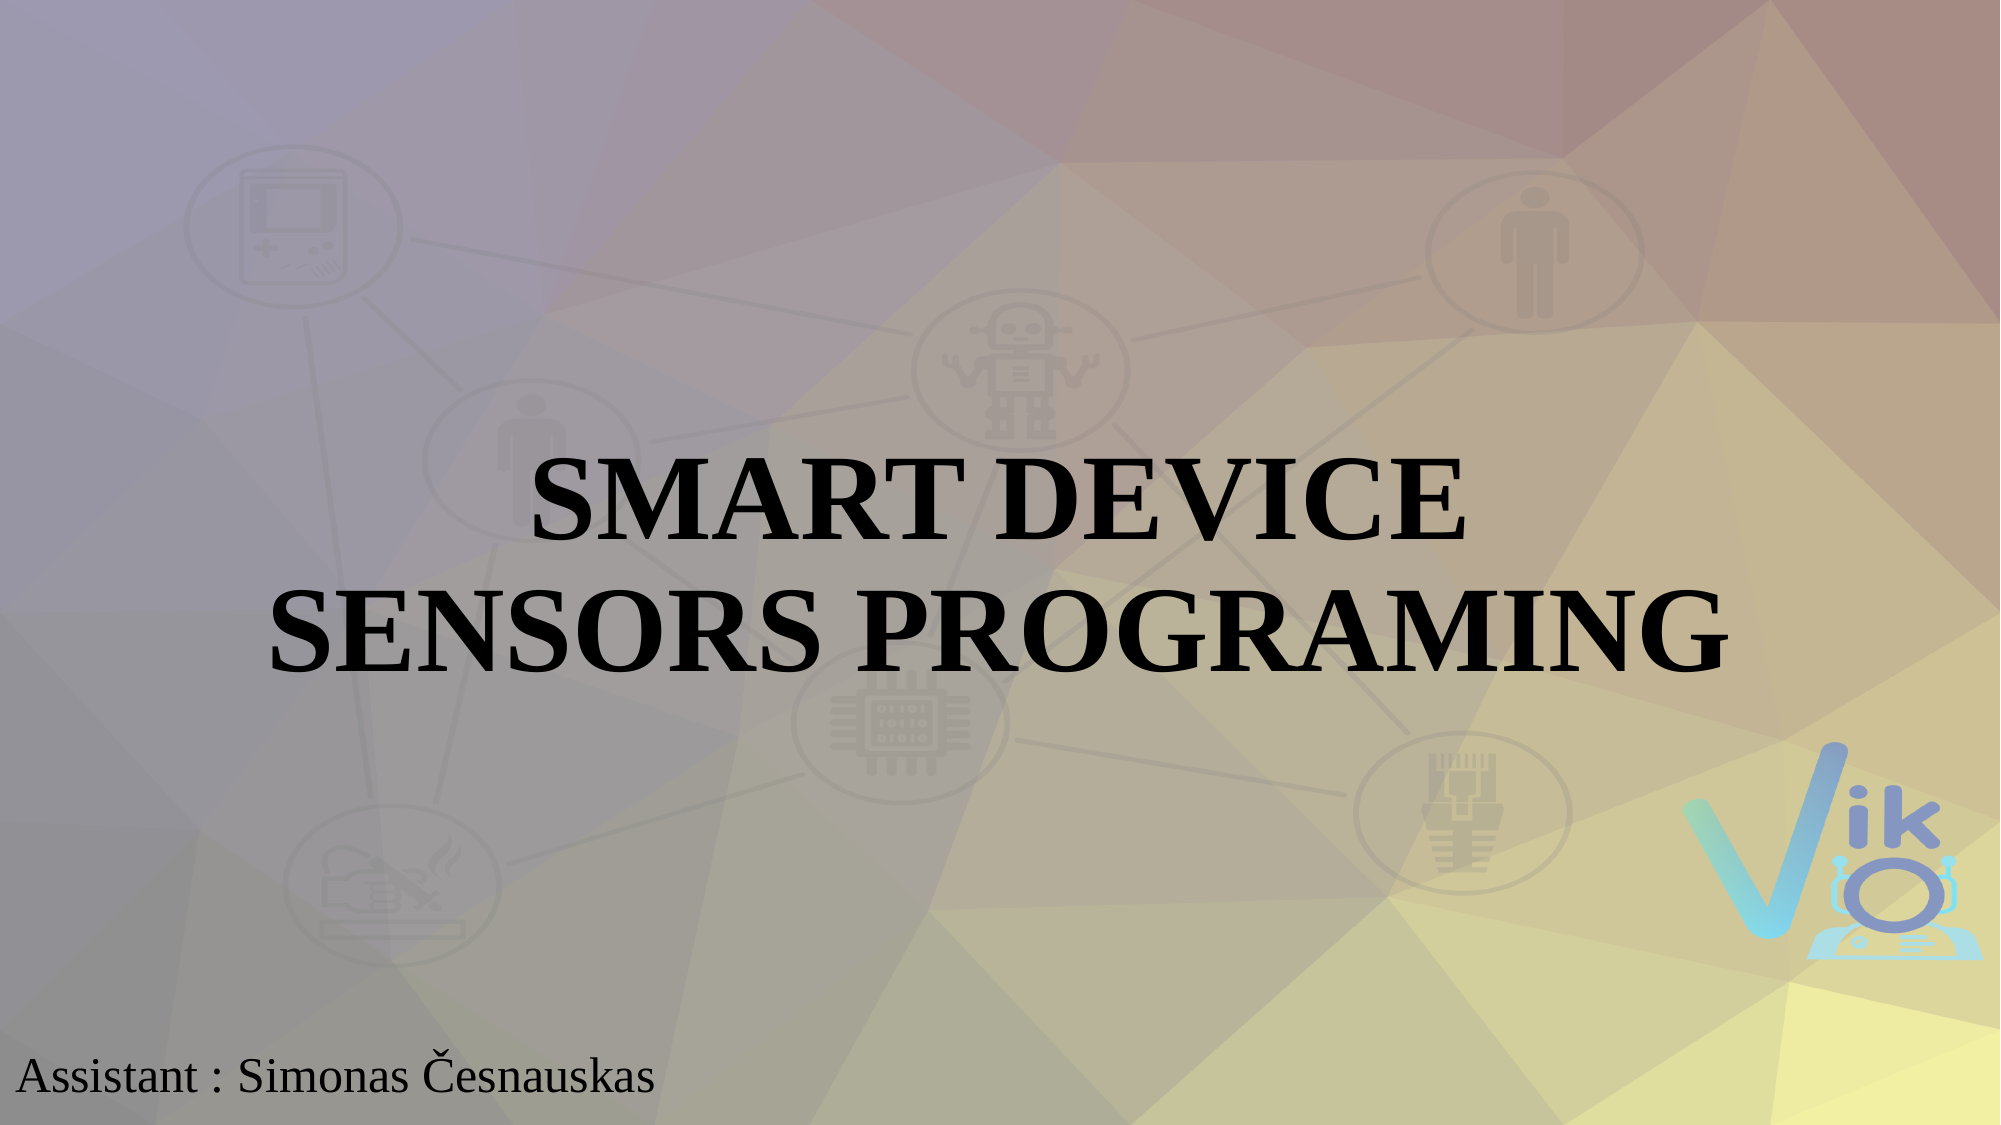

# Smart device sensors programing
Assistant : Simonas Česnauskas